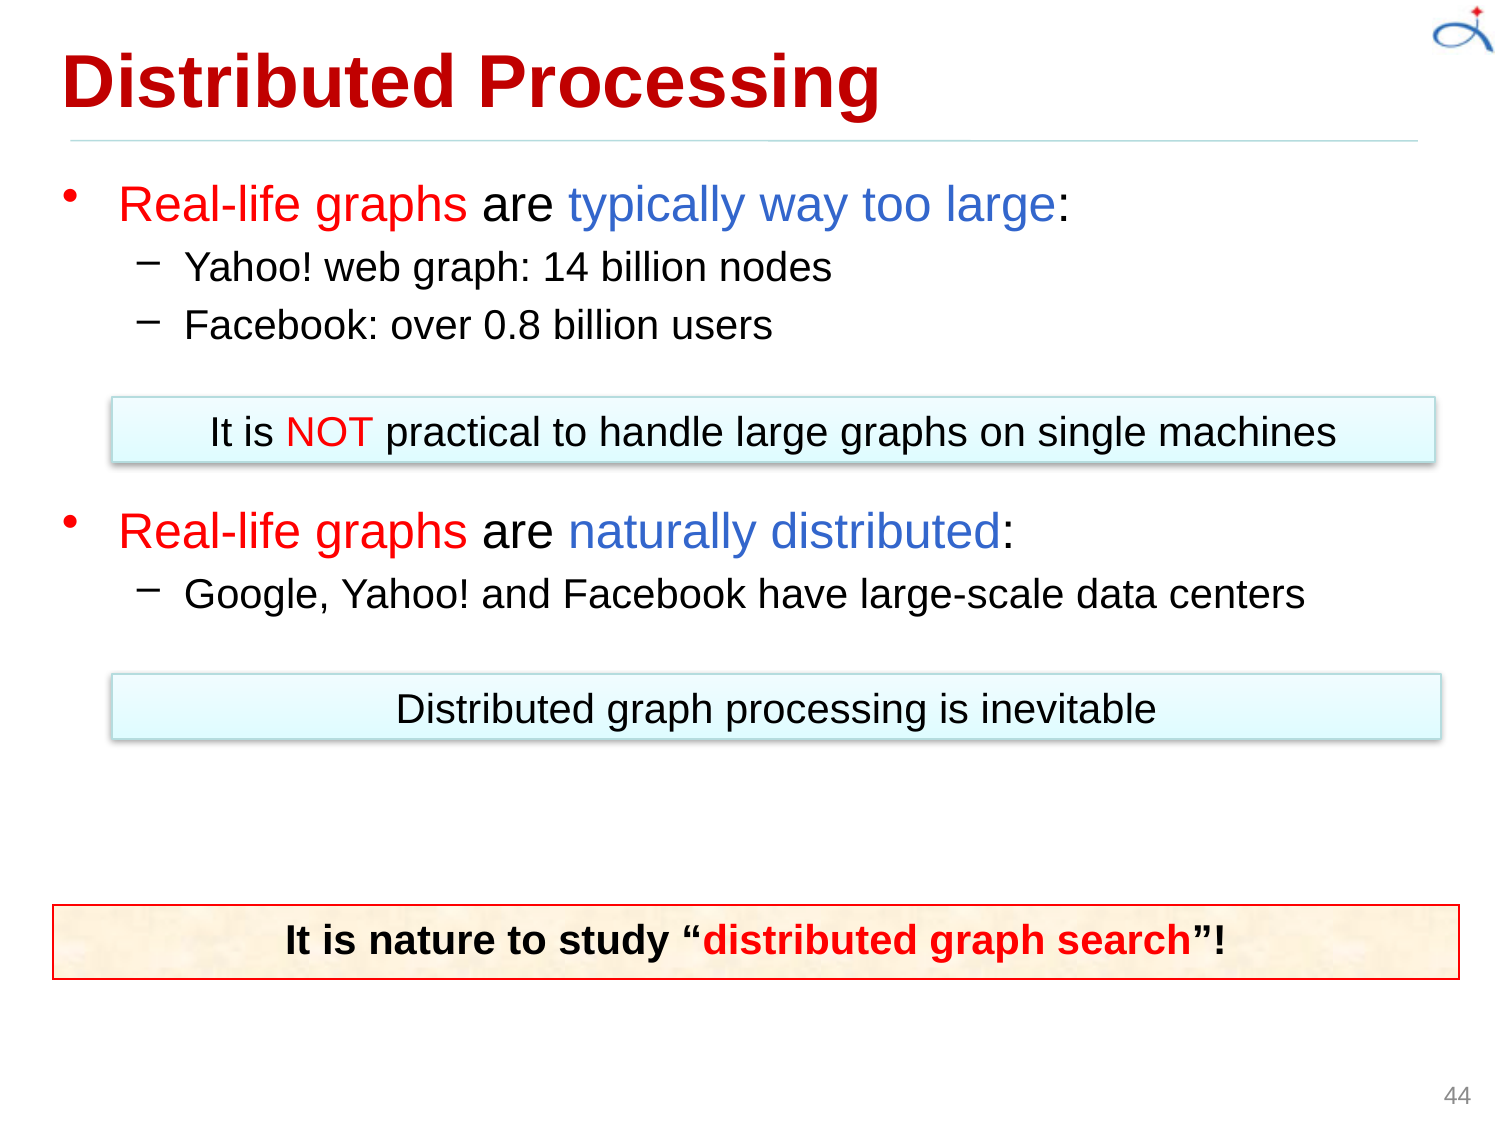

# Distributed Processing
Real-life graphs are typically way too large:
Yahoo! web graph: 14 billion nodes
Facebook: over 0.8 billion users

Real-life graphs are naturally distributed:
Google, Yahoo! and Facebook have large-scale data centers
It is NOT practical to handle large graphs on single machines
Distributed graph processing is inevitable
It is nature to study “distributed graph search”!
44